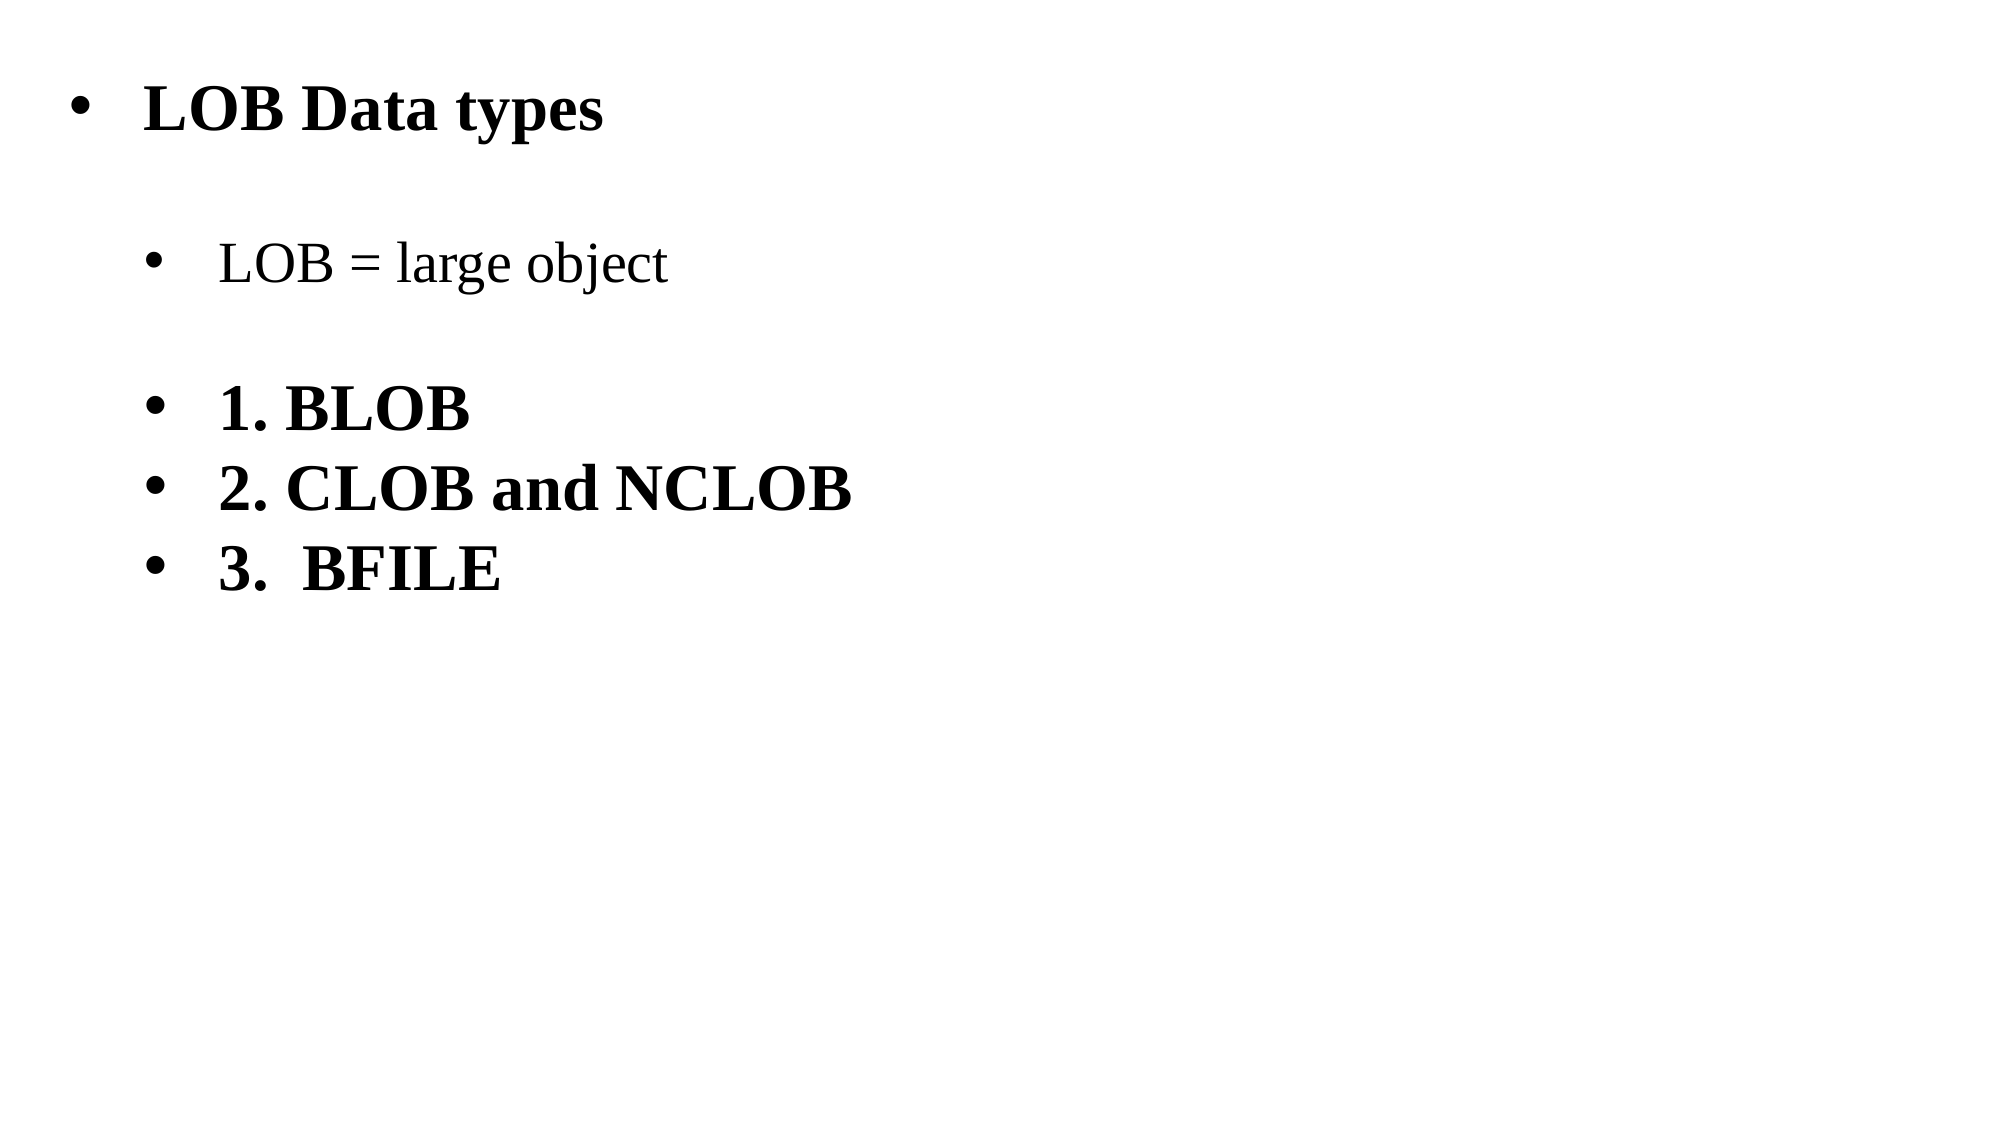

LOB Data types

LOB = large object

1. BLOB
2. CLOB and NCLOB
3.  BFILE